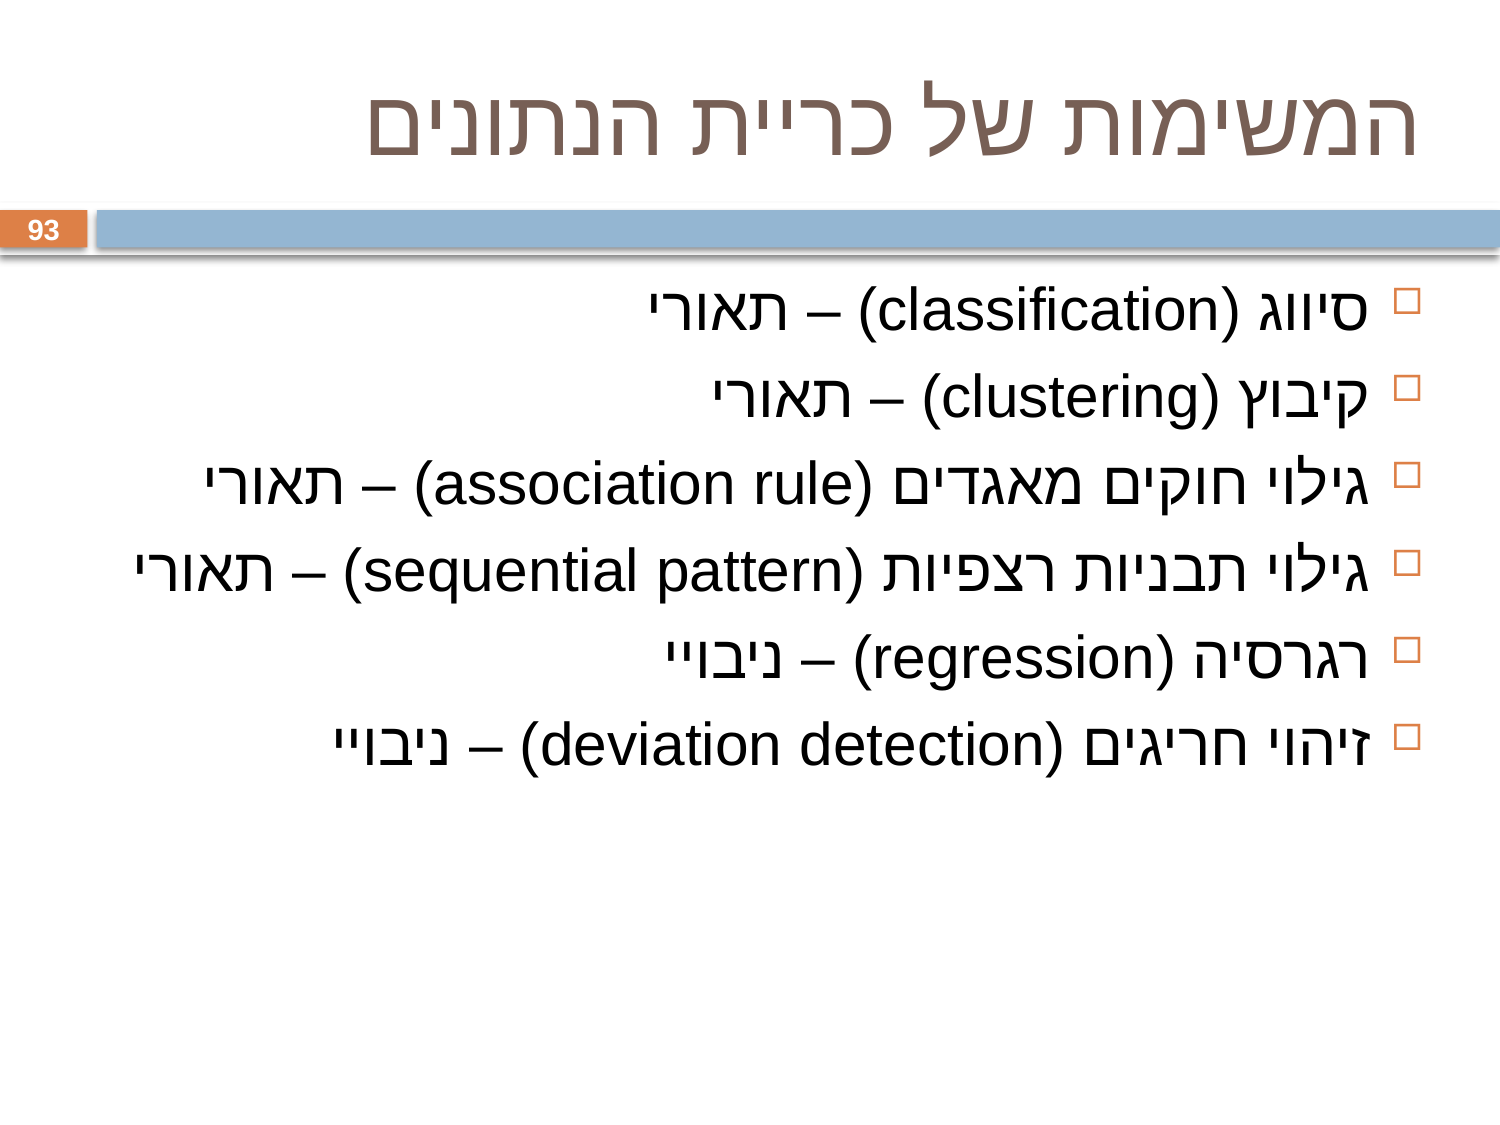

# המשימות של כריית הנתונים
93
סיווג (classification) – תאורי
קיבוץ (clustering) – תאורי
גילוי חוקים מאגדים (association rule) – תאורי
גילוי תבניות רצפיות (sequential pattern) – תאורי
רגרסיה (regression) – ניבויי
זיהוי חריגים (deviation detection) – ניבויי